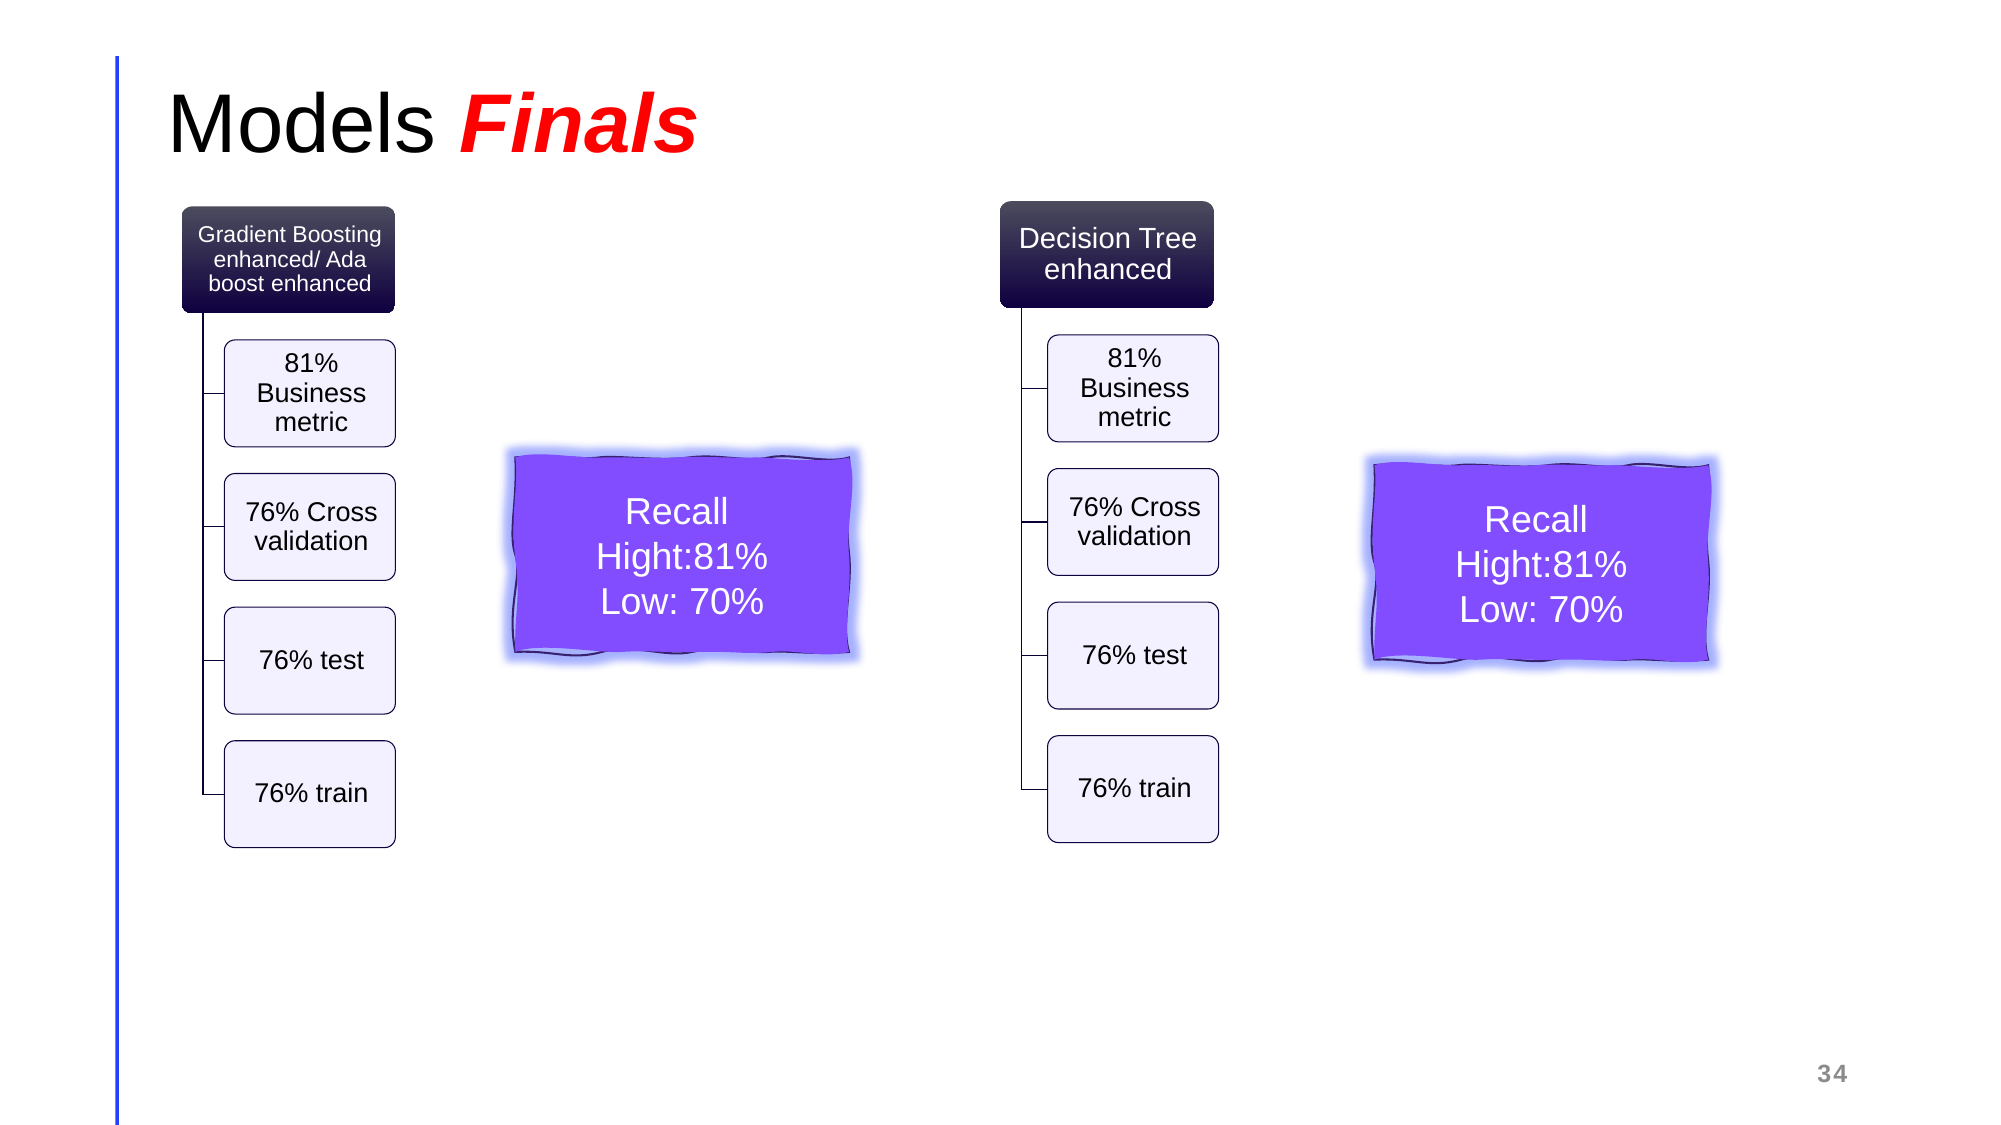

Models Finals
Decision Tree enhanced
81% Business metric
76% Cross validation
76% test
76% train
Gradient Boosting enhanced/ Ada boost enhanced
81% Business metric
76% Cross validation
76% test
76% train
Recall
Hight:81%
Low: 70%
Recall
Hight:81%
Low: 70%
34